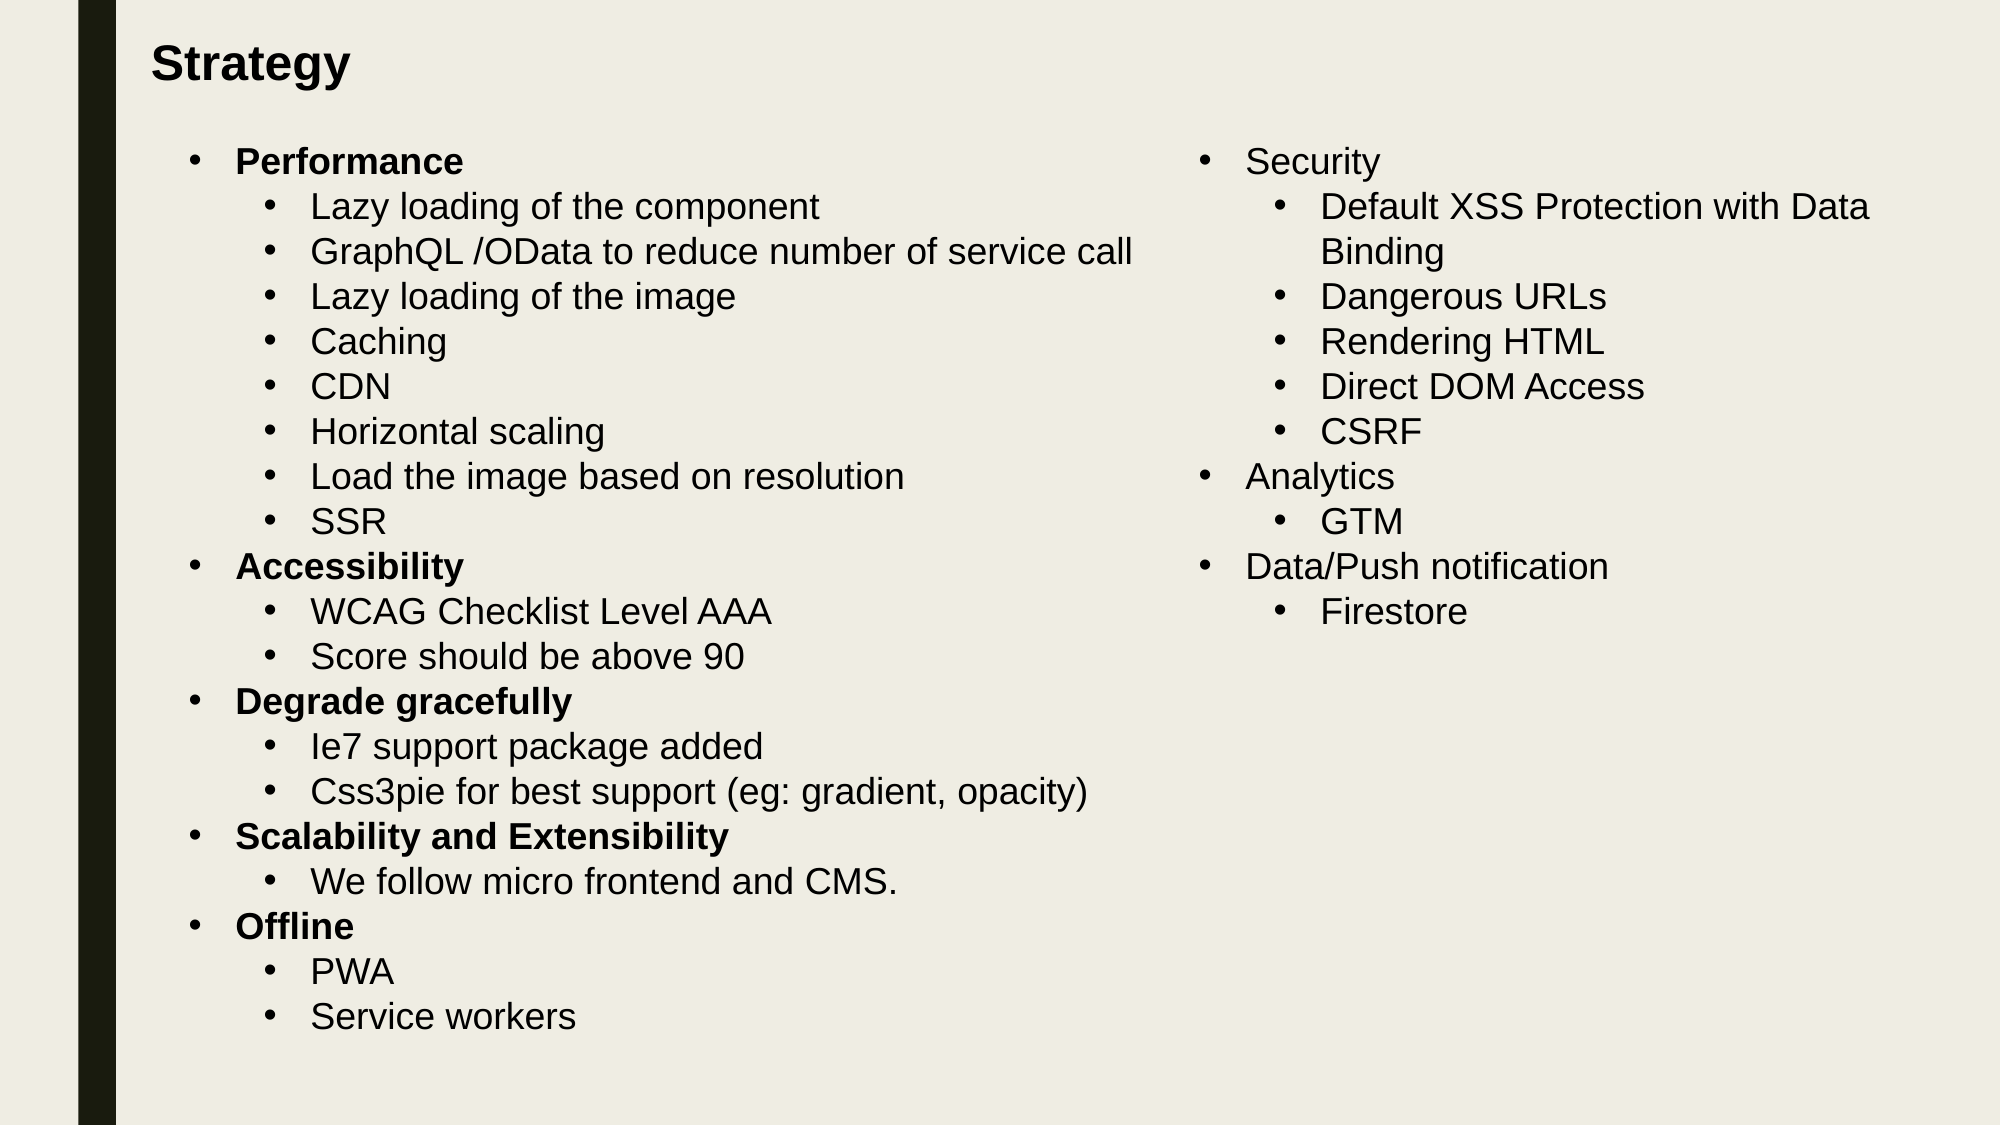

Strategy
Performance
Lazy loading of the component
GraphQL /OData to reduce number of service call
Lazy loading of the image
Caching
CDN
Horizontal scaling
Load the image based on resolution
SSR
Accessibility
WCAG Checklist Level AAA
Score should be above 90
Degrade gracefully
Ie7 support package added
Css3pie for best support (eg: gradient, opacity)
Scalability and Extensibility
We follow micro frontend and CMS.
Offline
PWA
Service workers

Security
Default XSS Protection with Data Binding
Dangerous URLs
Rendering HTML
Direct DOM Access
CSRF
Analytics
GTM
Data/Push notification
Firestore